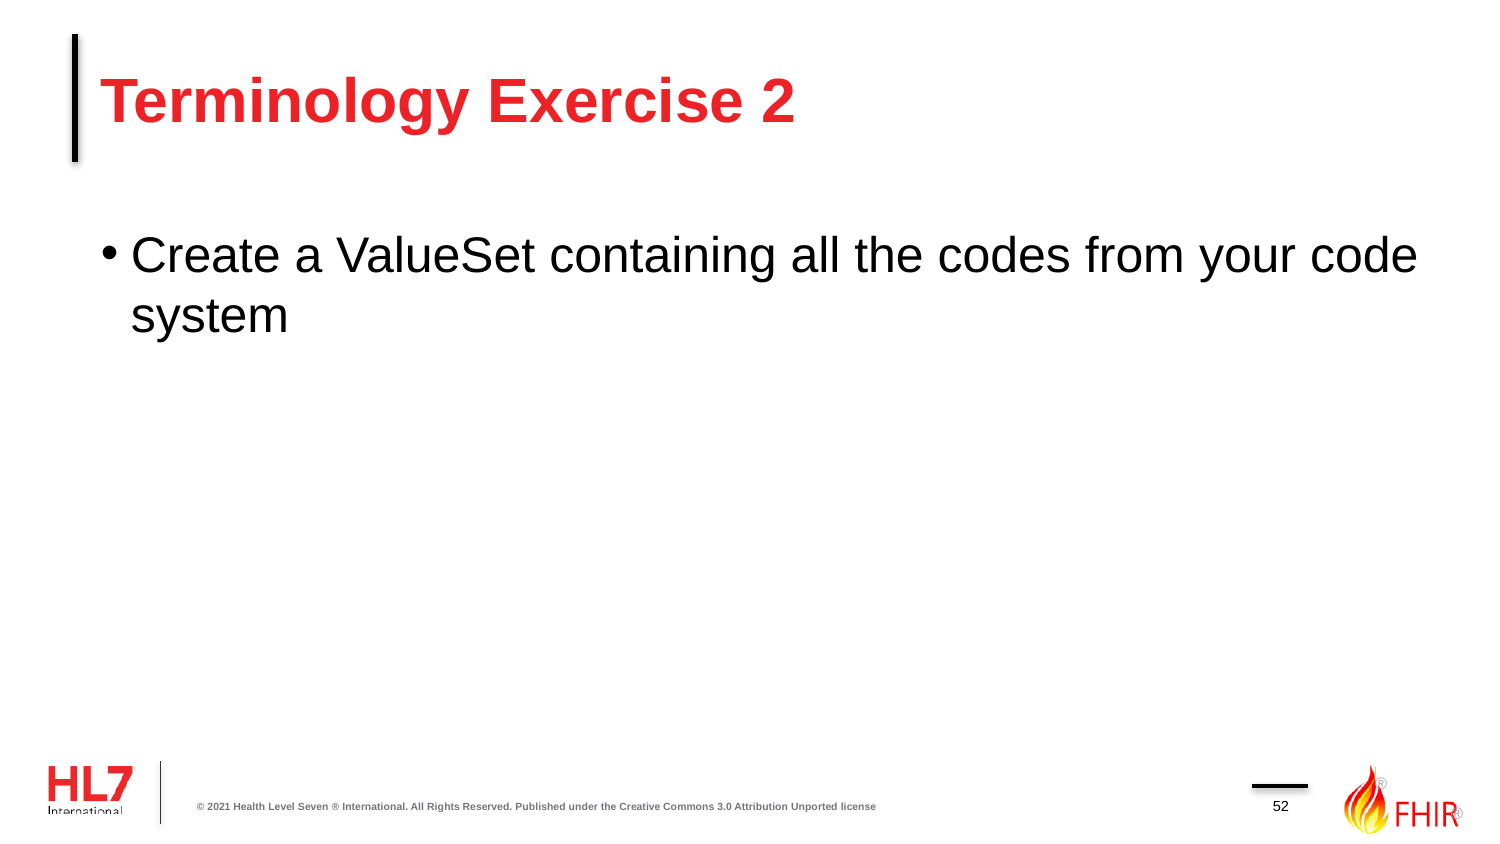

# Terminology Exercise 2
Create a ValueSet containing all the codes from your code system
52
© 2021 Health Level Seven ® International. All Rights Reserved. Published under the Creative Commons 3.0 Attribution Unported license